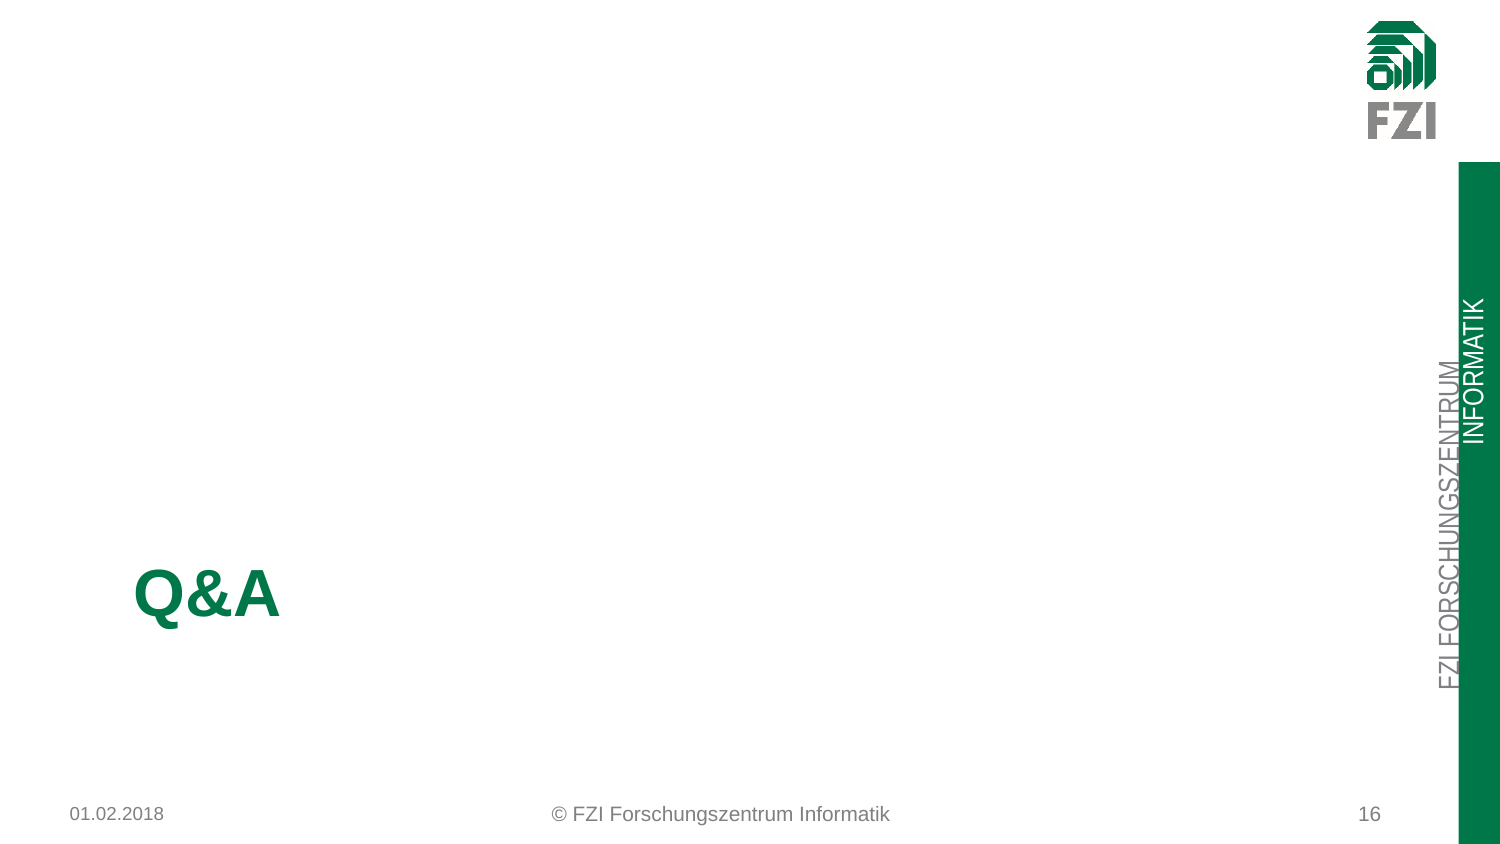

# Q&A
01.02.2018
© FZI Forschungszentrum Informatik
16